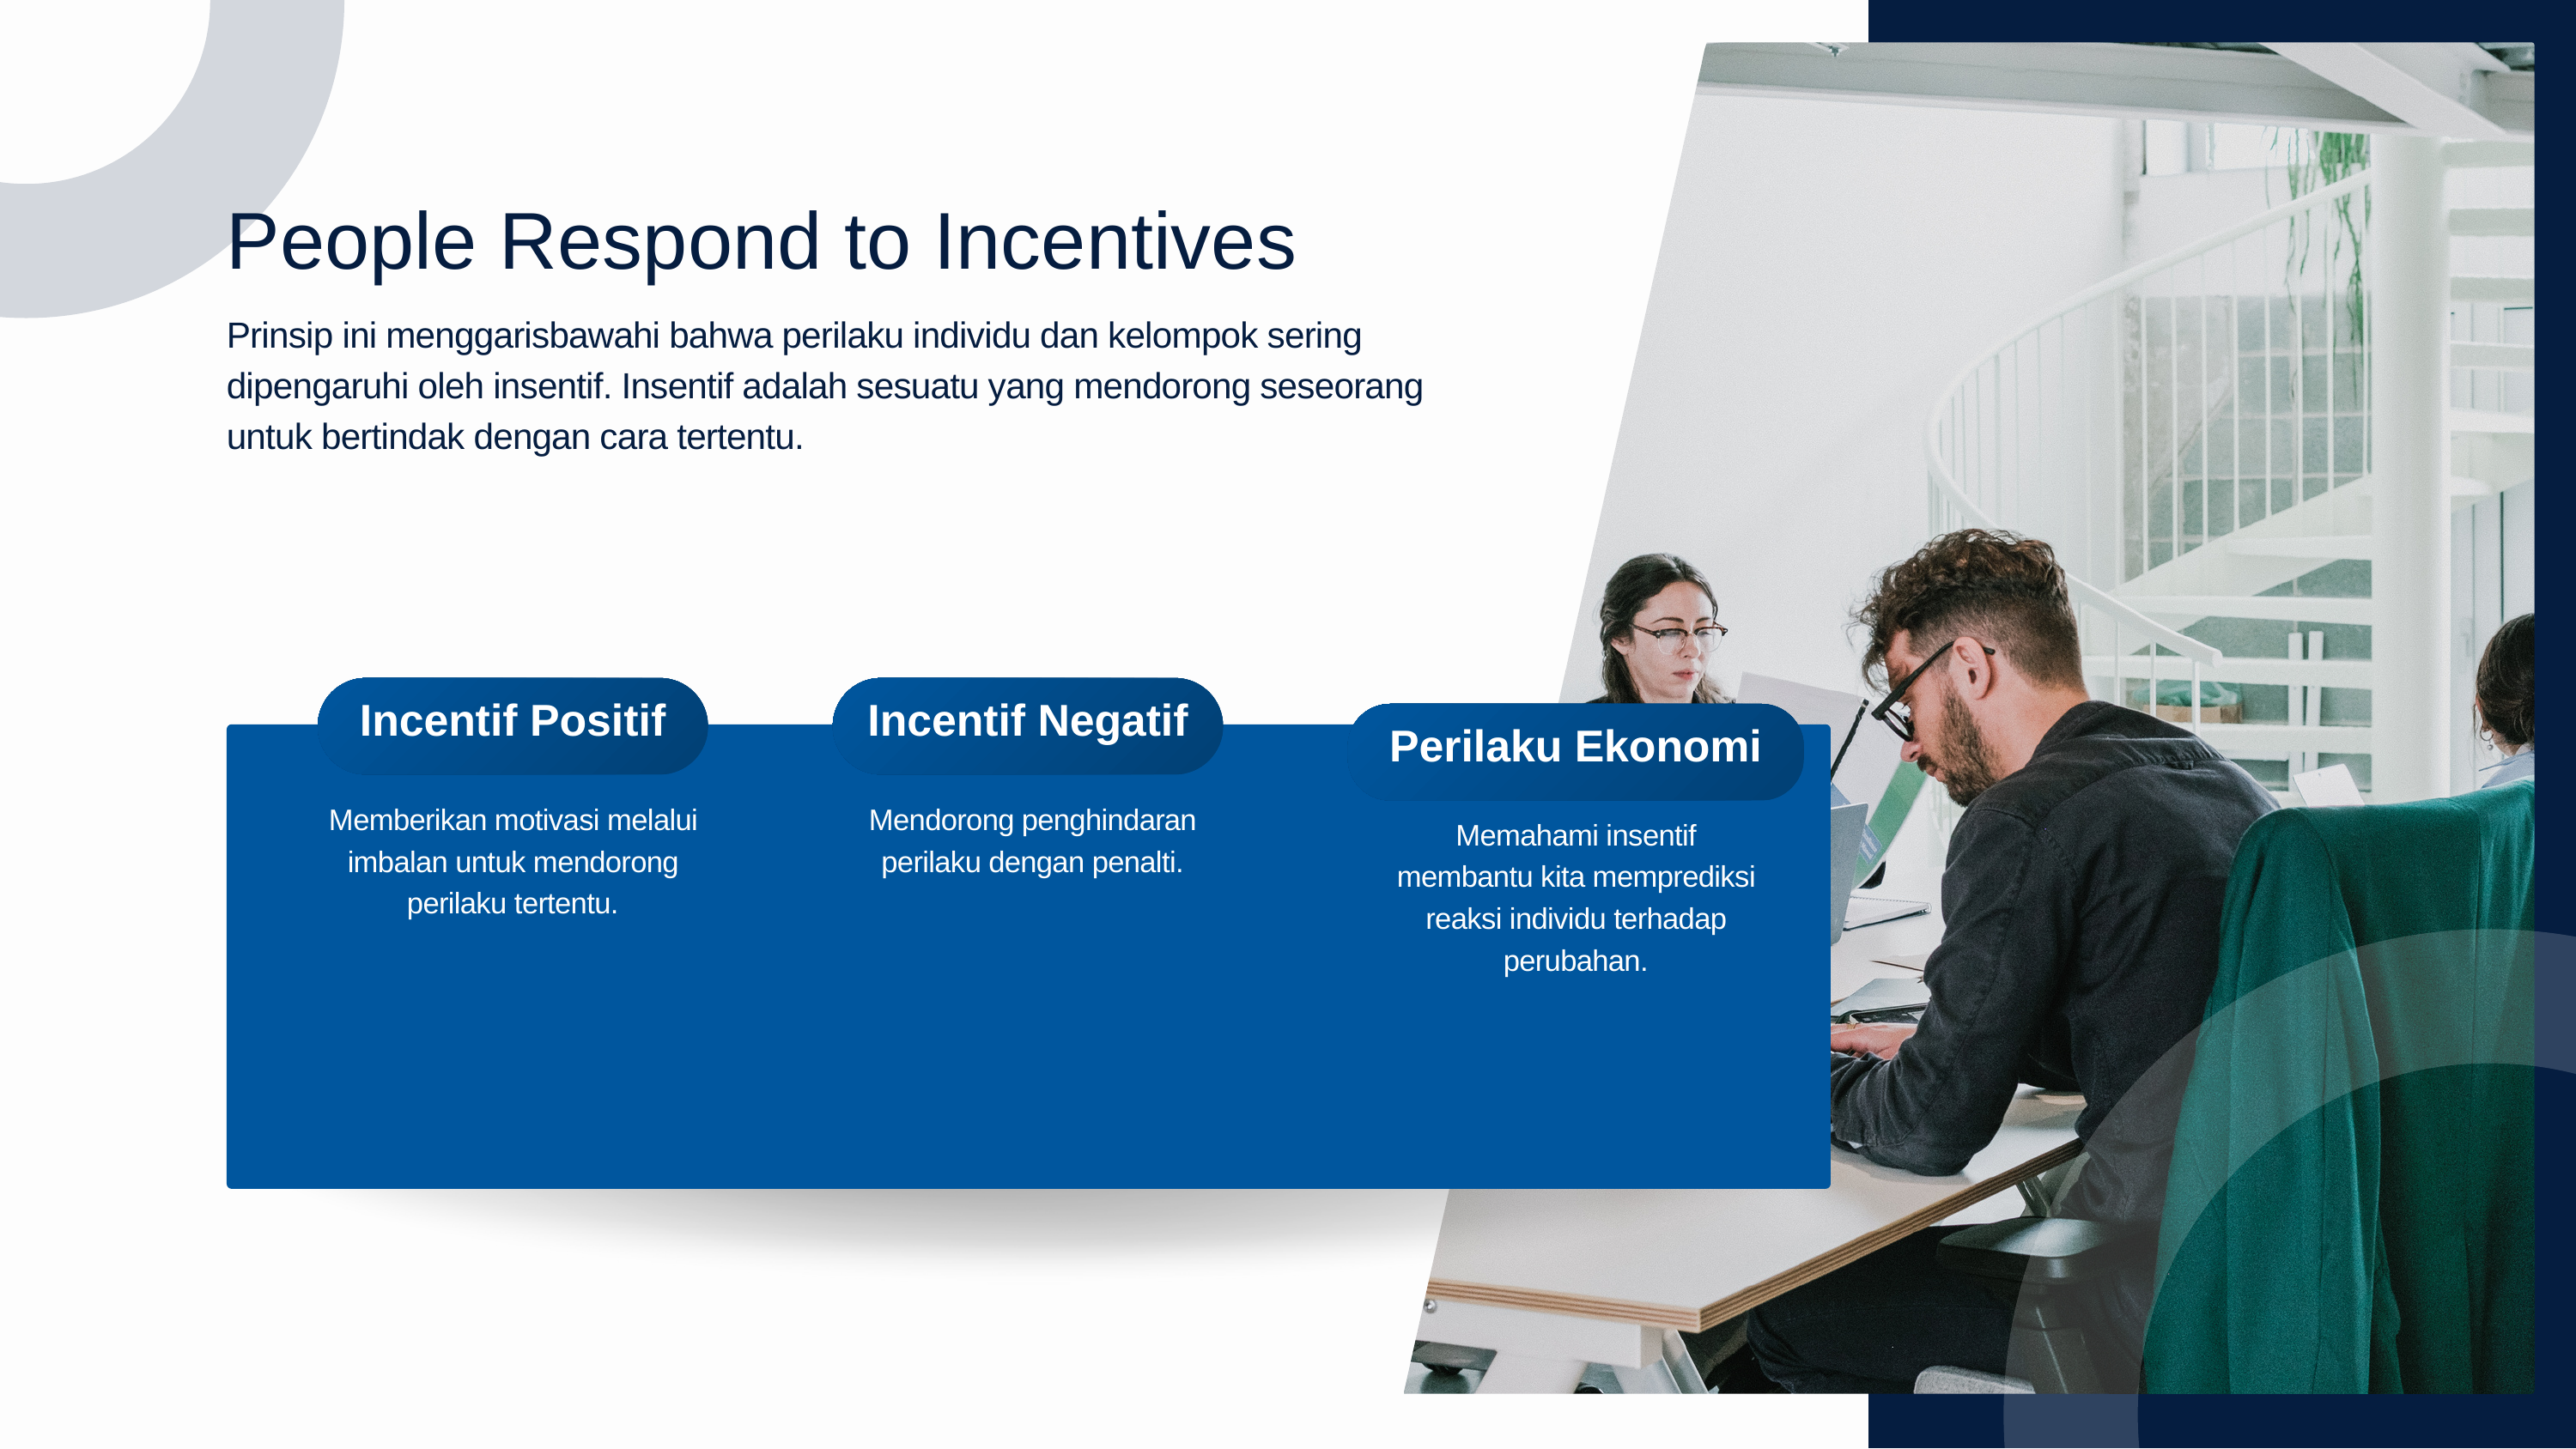

People Respond to Incentives
Prinsip ini menggarisbawahi bahwa perilaku individu dan kelompok sering dipengaruhi oleh insentif. Insentif adalah sesuatu yang mendorong seseorang untuk bertindak dengan cara tertentu.

Incentif Positif

Incentif Negatif

Perilaku Ekonomi

Memberikan motivasi melalui imbalan untuk mendorong perilaku tertentu.
Mendorong penghindaran perilaku dengan penalti.
Memahami insentif membantu kita memprediksi reaksi individu terhadap perubahan.